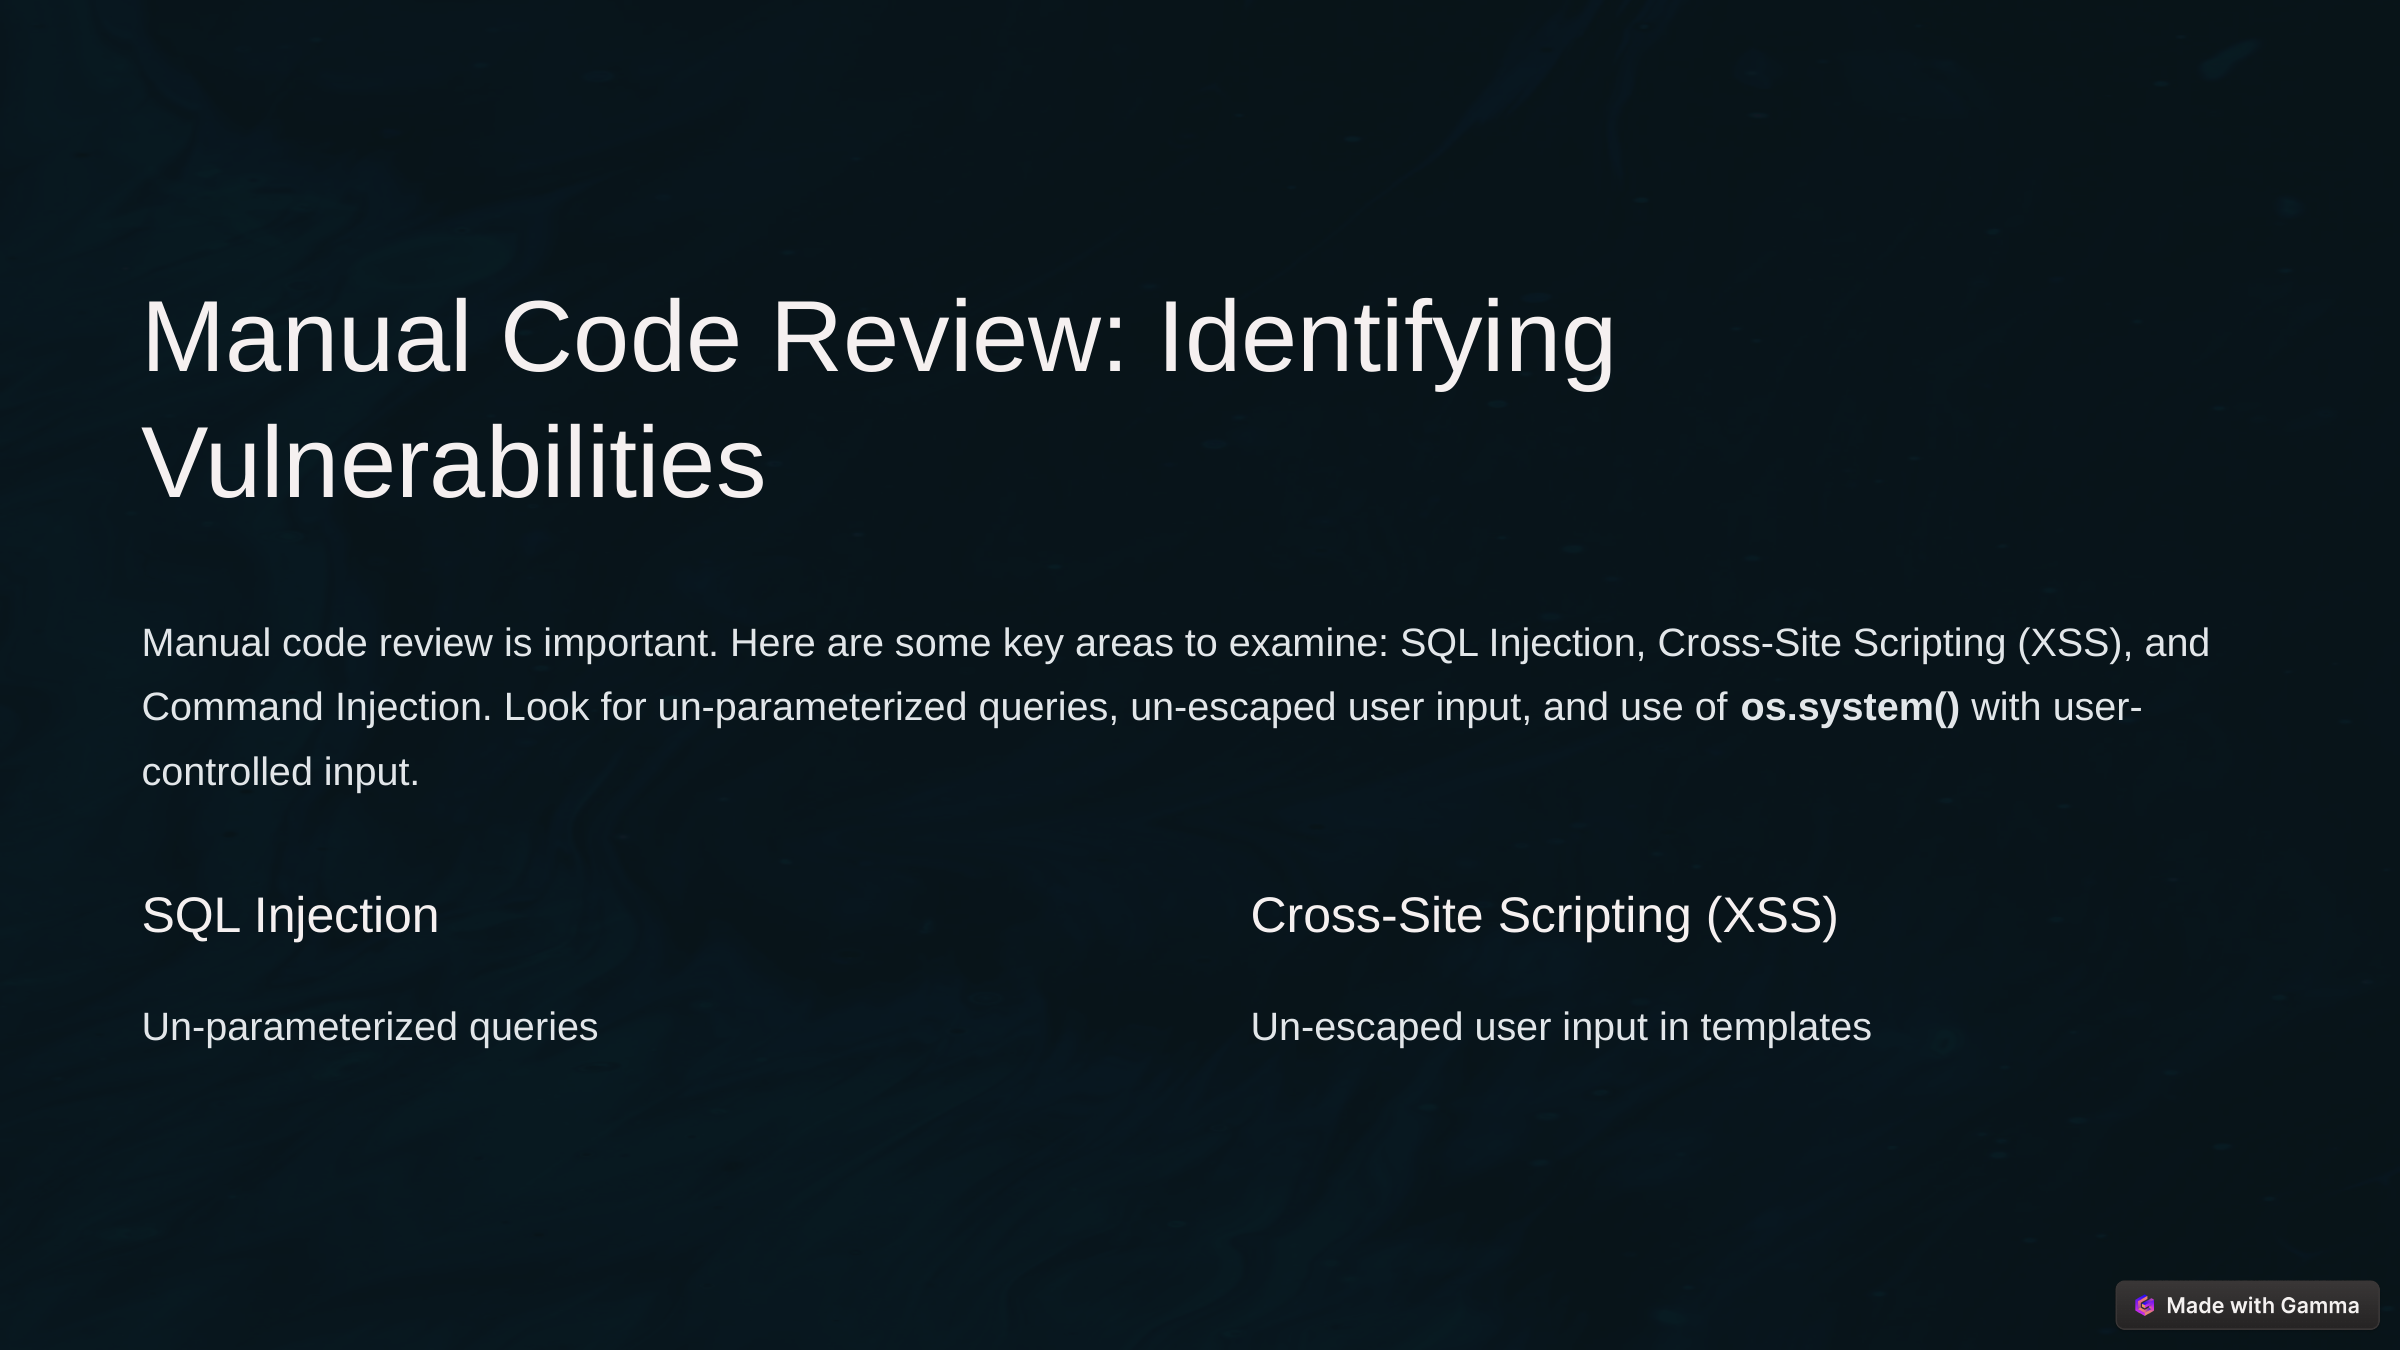

Manual Code Review: Identifying Vulnerabilities
Manual code review is important. Here are some key areas to examine: SQL Injection, Cross-Site Scripting (XSS), and Command Injection. Look for un-parameterized queries, un-escaped user input, and use of os.system() with user-controlled input.
SQL Injection
Cross-Site Scripting (XSS)
Un-parameterized queries
Un-escaped user input in templates